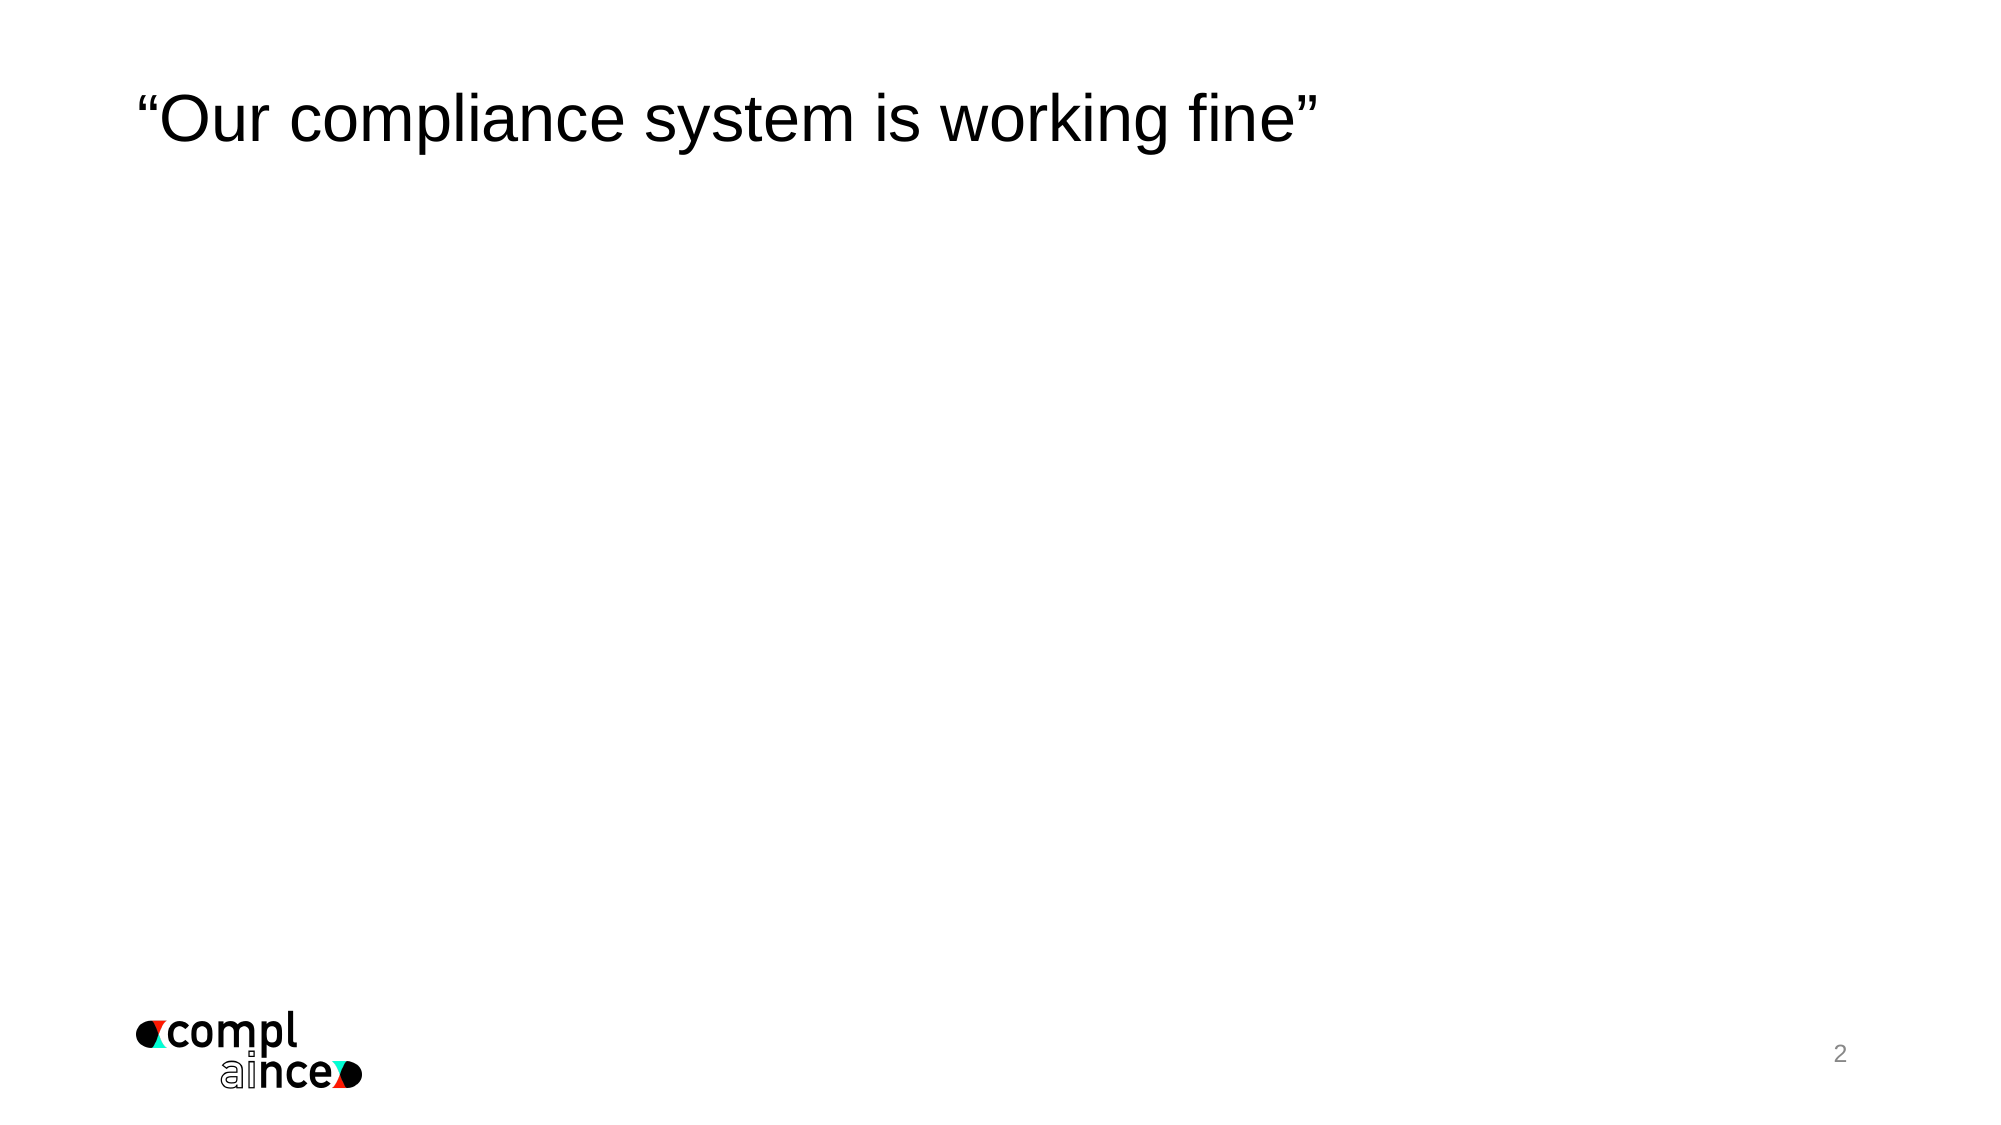

# “Our compliance system is working fine”
2